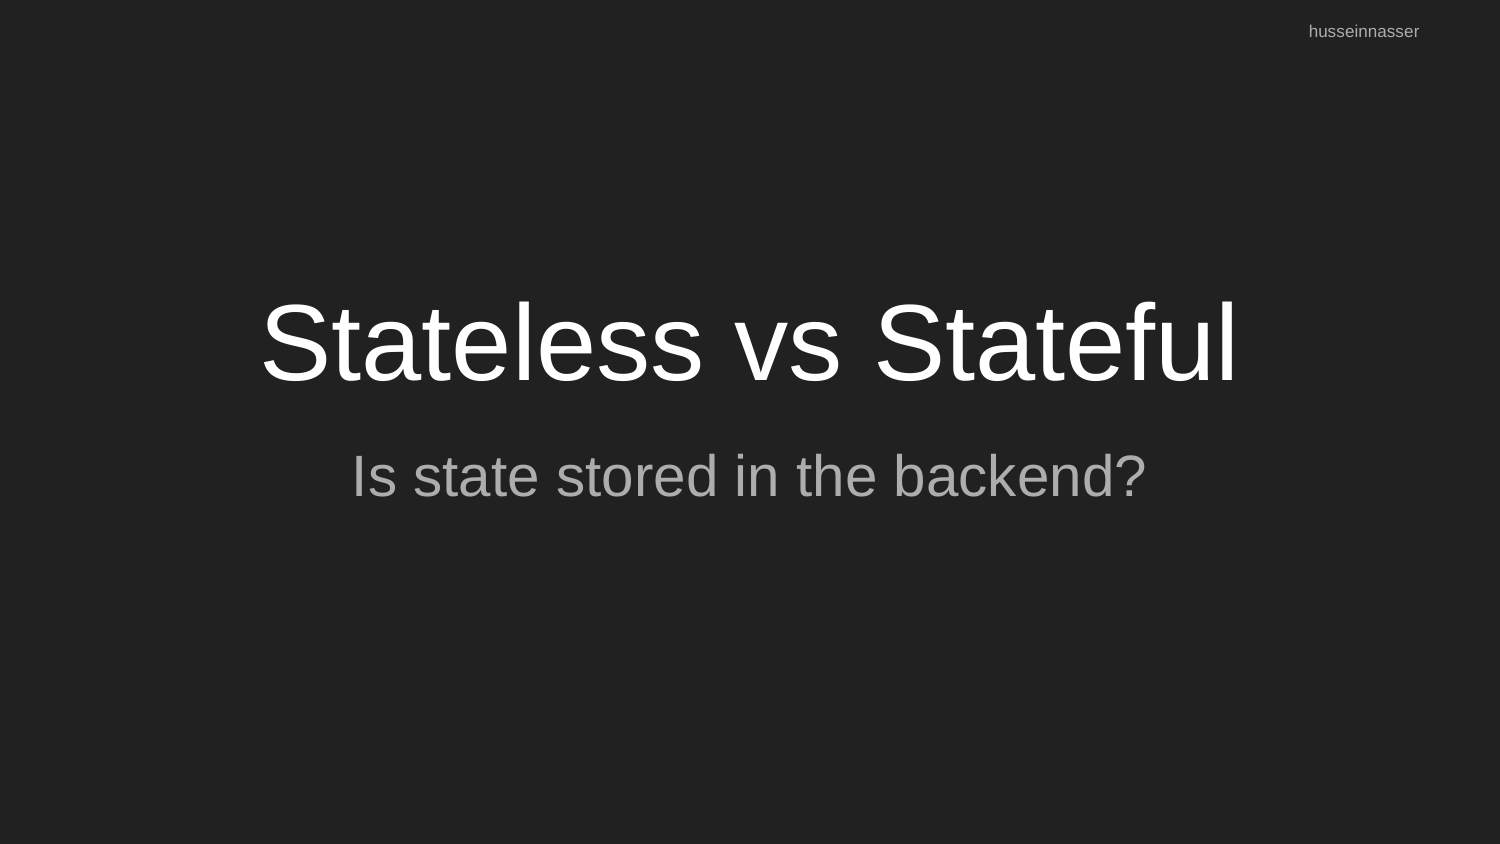

husseinnasser
# Stateless vs Stateful
Is state stored in the backend?